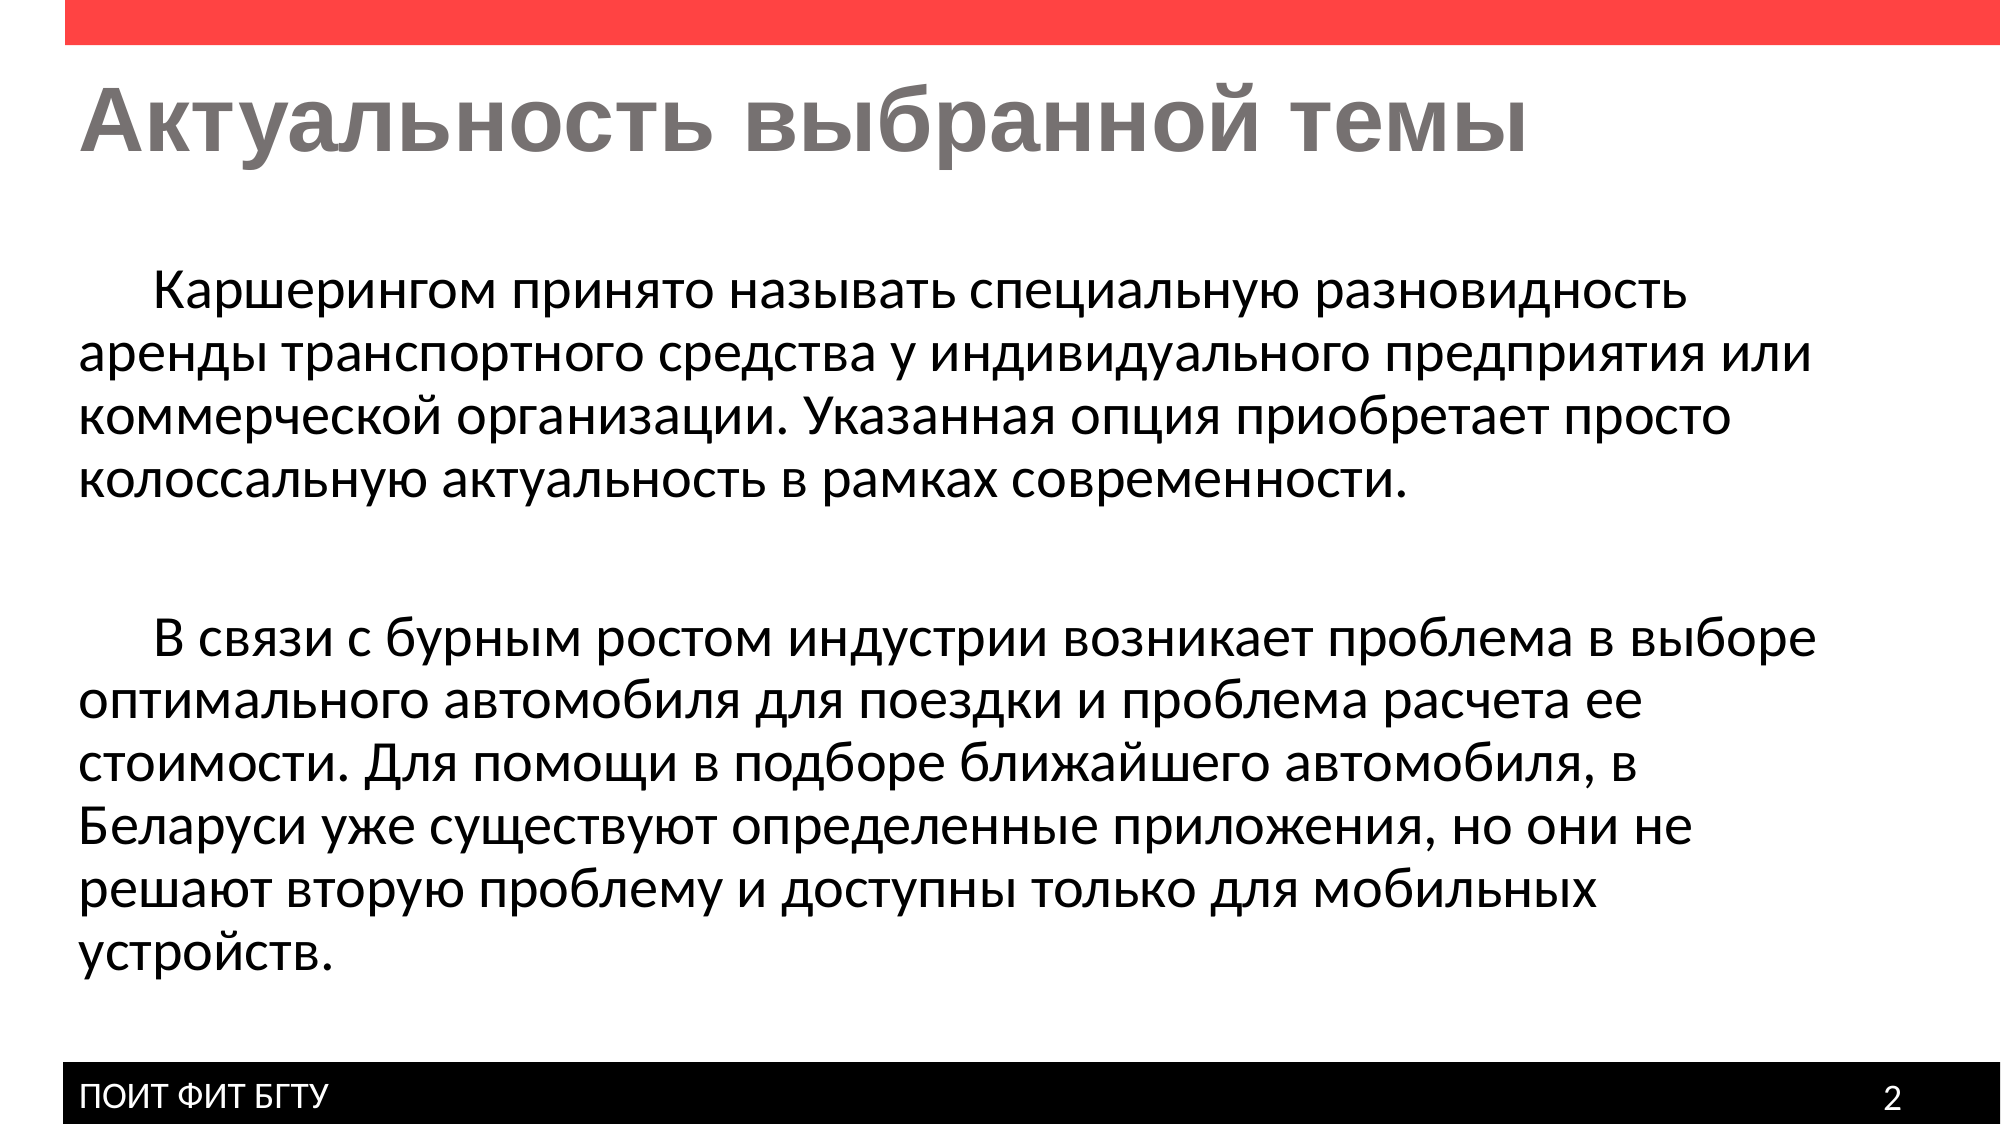

Актуальность выбранной темы
Каршерингом принято называть специальную разновидность аренды транспортного средства у индивидуального предприятия или коммерческой организации. Указанная опция приобретает просто колоссальную актуальность в рамках современности.

В связи с бурным ростом индустрии возникает проблема в выборе оптимального автомобиля для поездки и проблема расчета ее стоимости. Для помощи в подборе ближайшего автомобиля, в Беларуси уже существуют определенные приложения, но они не решают вторую проблему и доступны только для мобильных устройств.